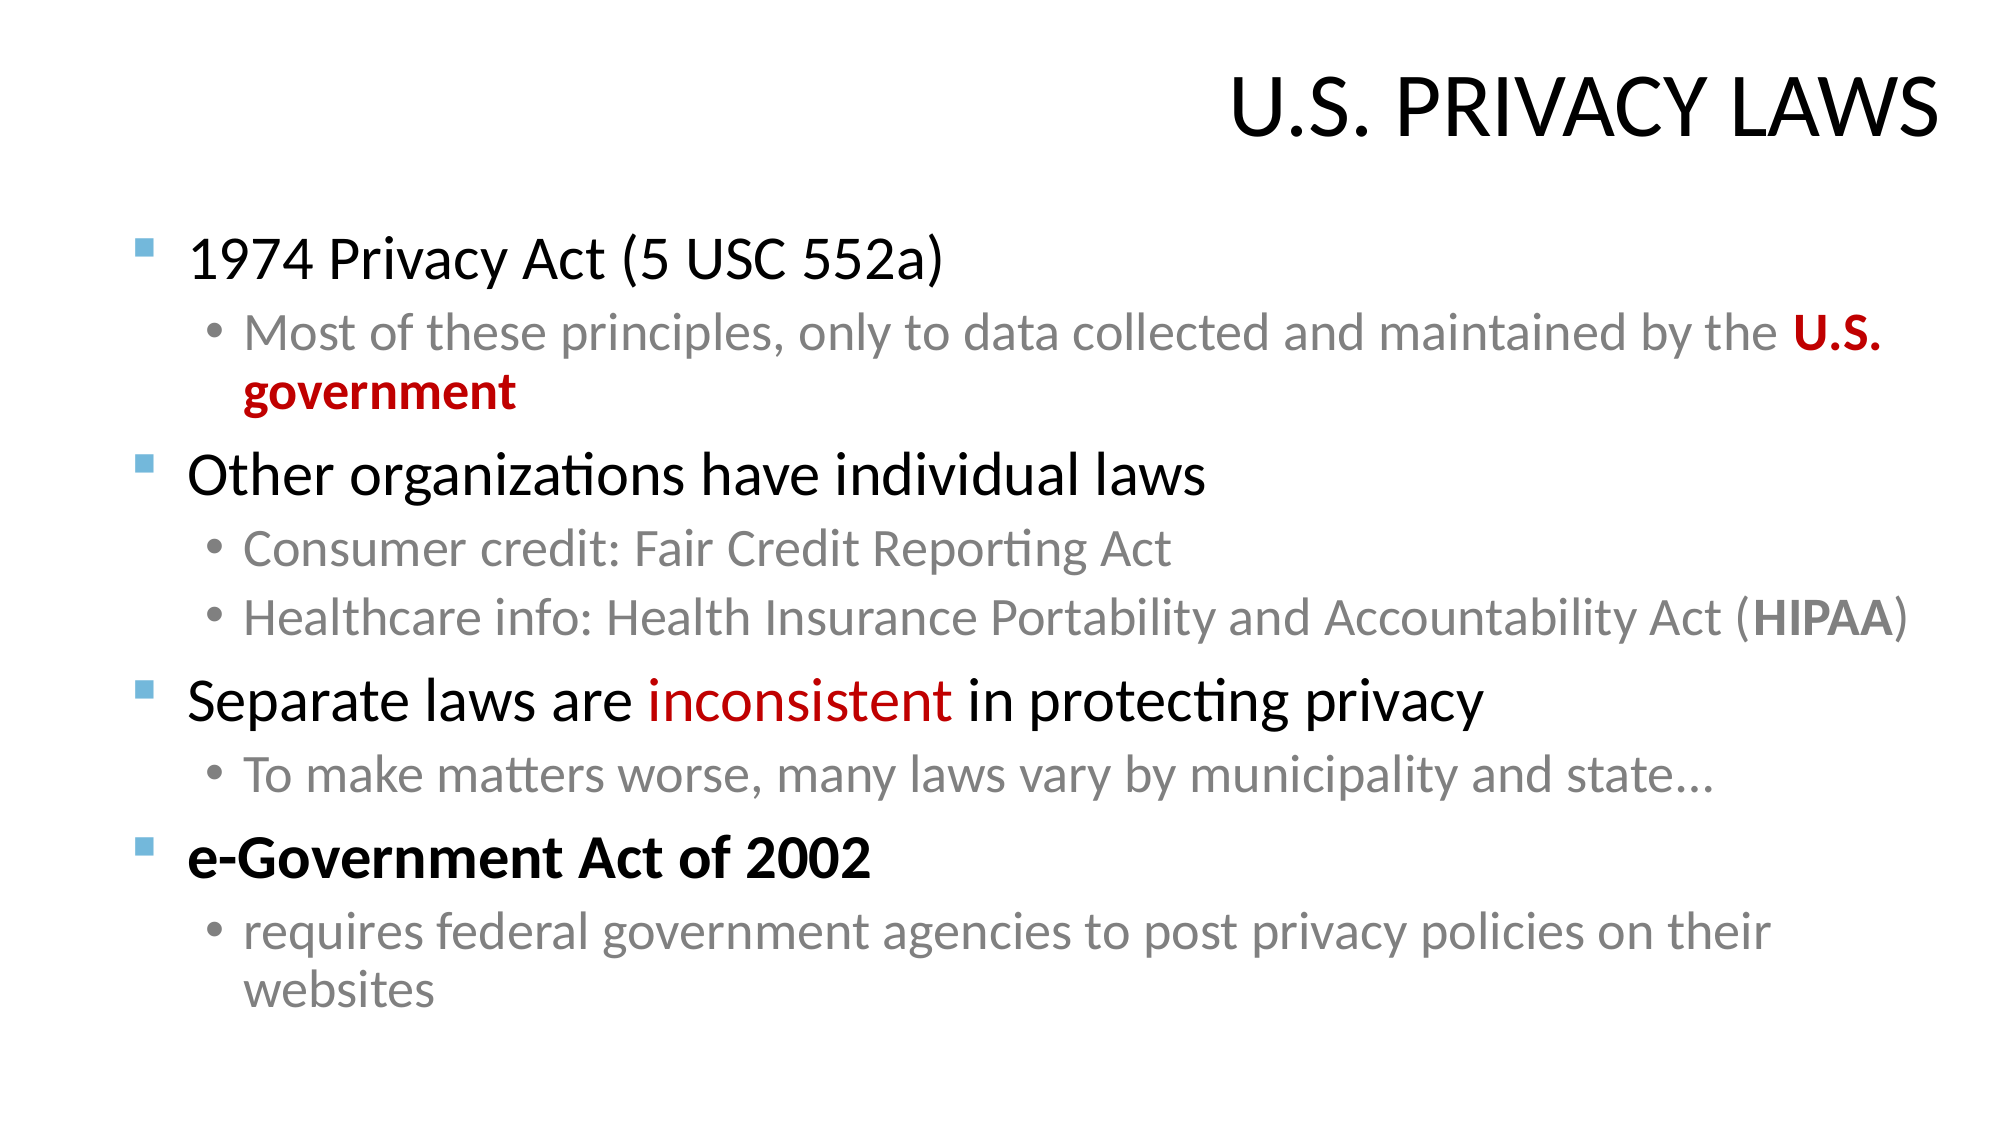

# U.S. Privacy Laws
1974 Privacy Act (5 USC 552a)
Most of these principles, only to data collected and maintained by the U.S. government
Other organizations have individual laws
Consumer credit: Fair Credit Reporting Act
Healthcare info: Health Insurance Portability and Accountability Act (HIPAA)
Separate laws are inconsistent in protecting privacy
To make matters worse, many laws vary by municipality and state…
e-Government Act of 2002
requires federal government agencies to post privacy policies on their websites